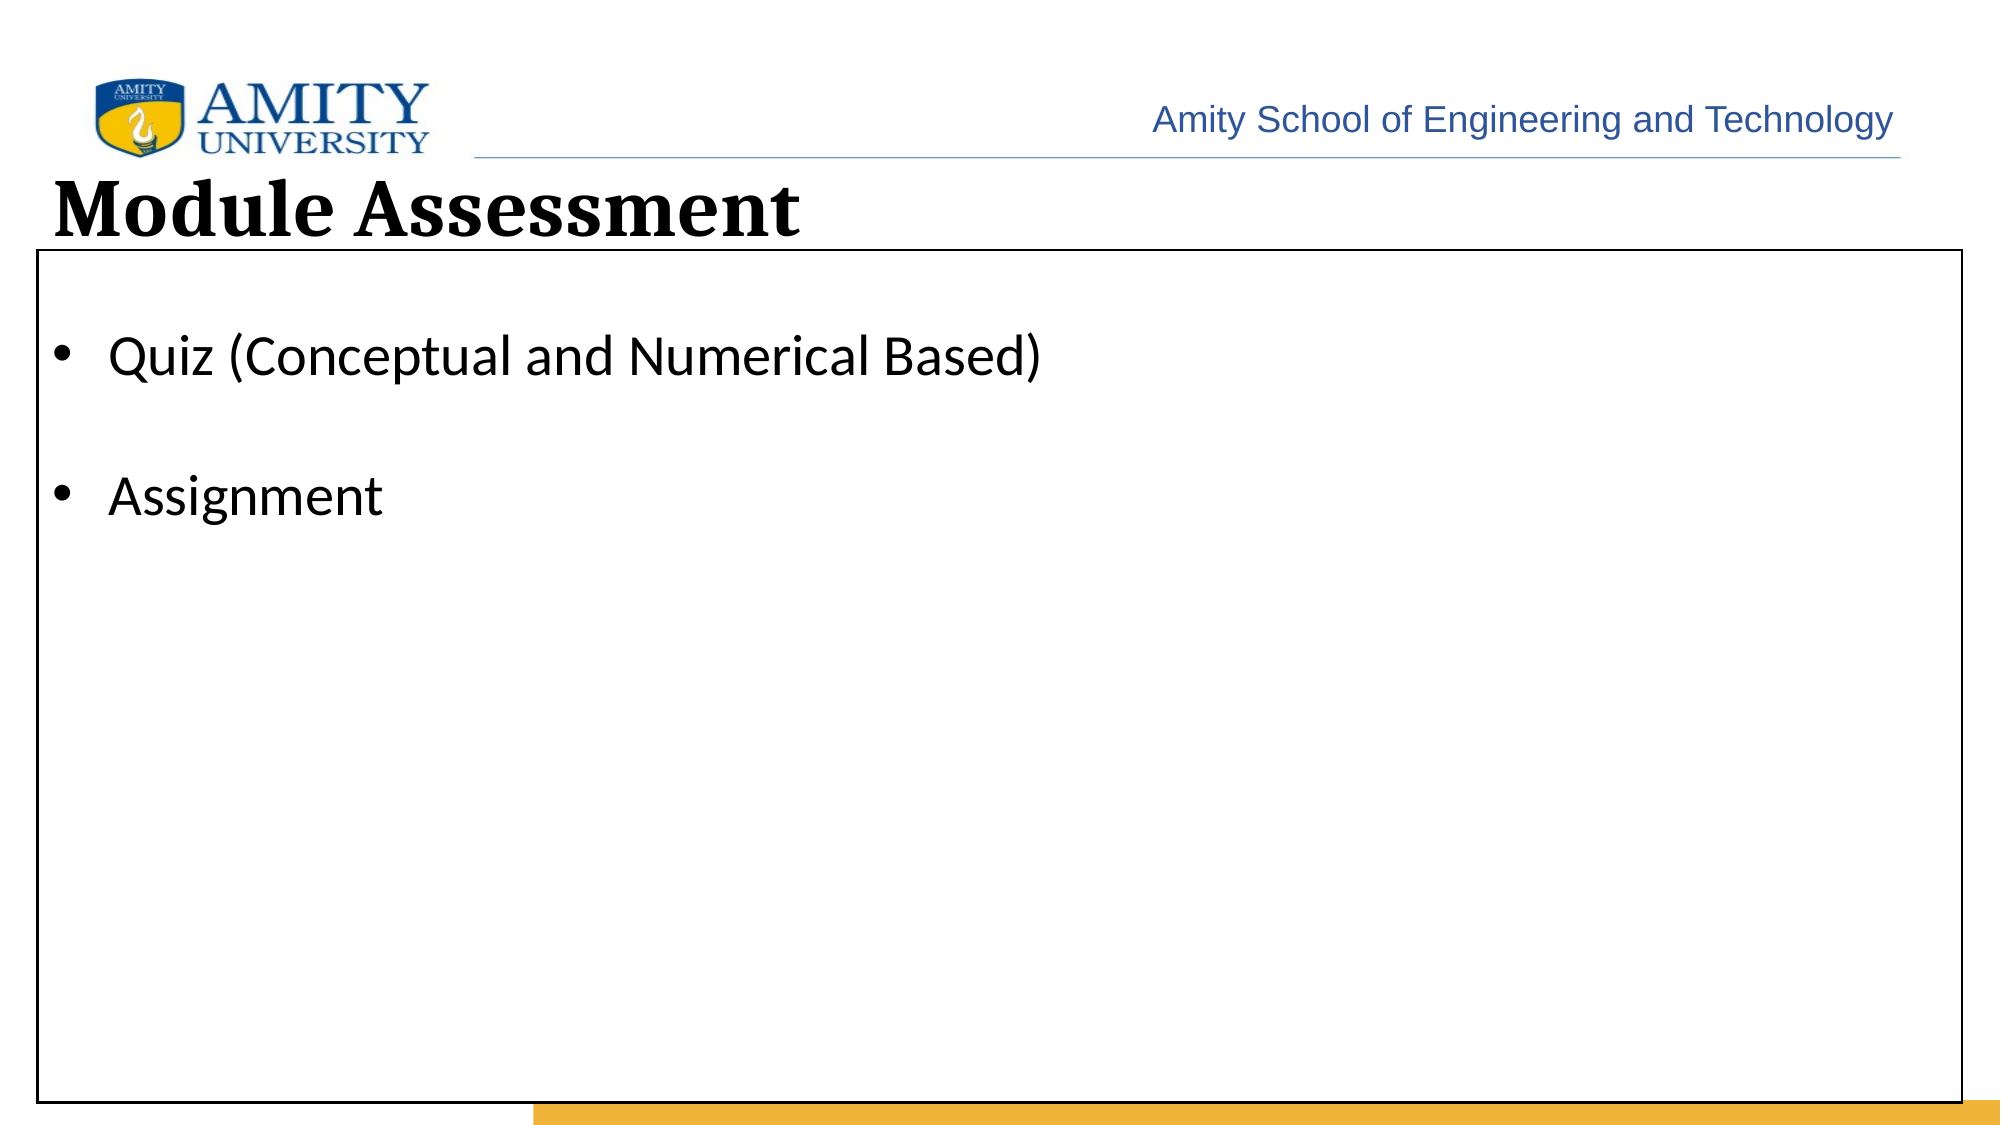

# Module Assessment​

Quiz (Conceptual and Numerical Based)
​
Assignment
3